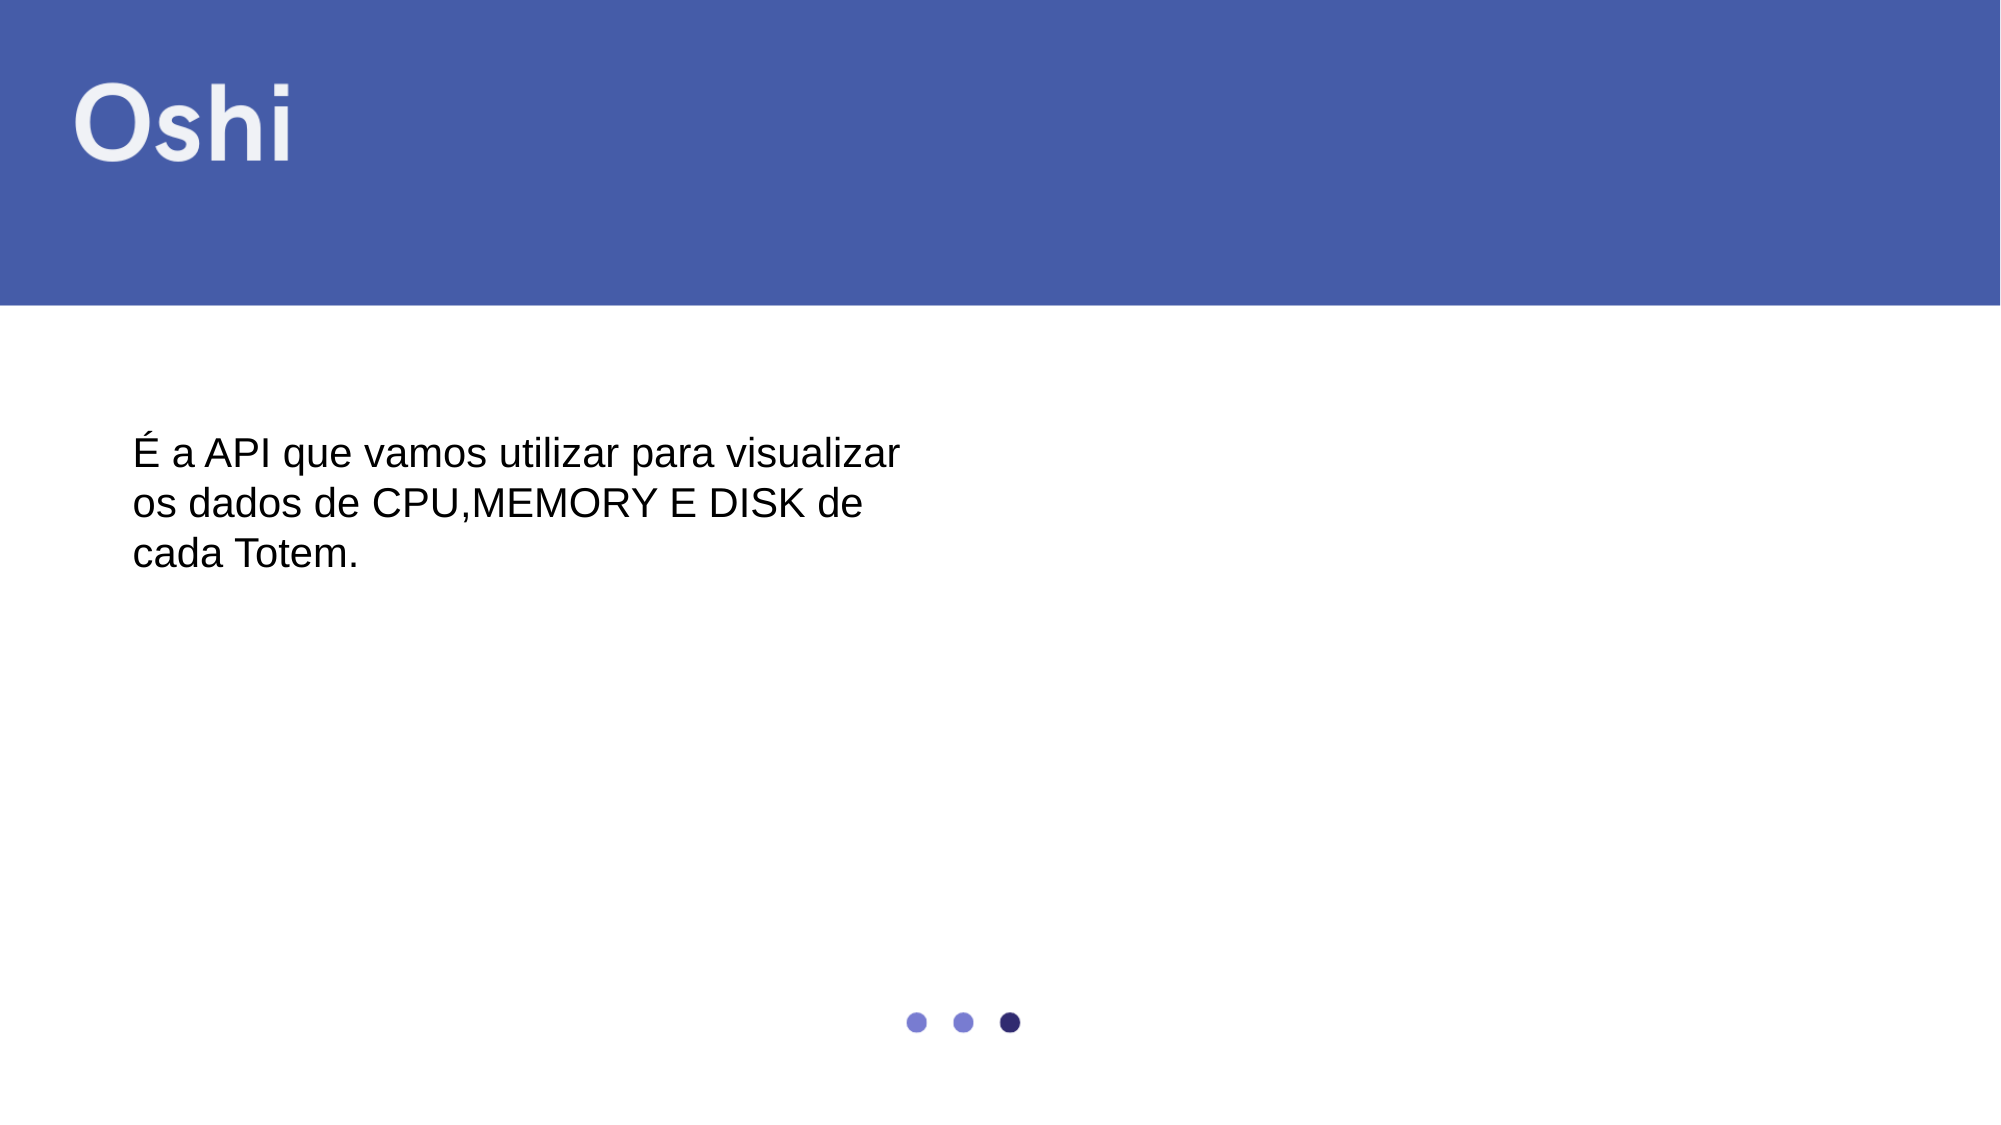

É a API que vamos utilizar para visualizar os dados de CPU,MEMORY E DISK de cada Totem.